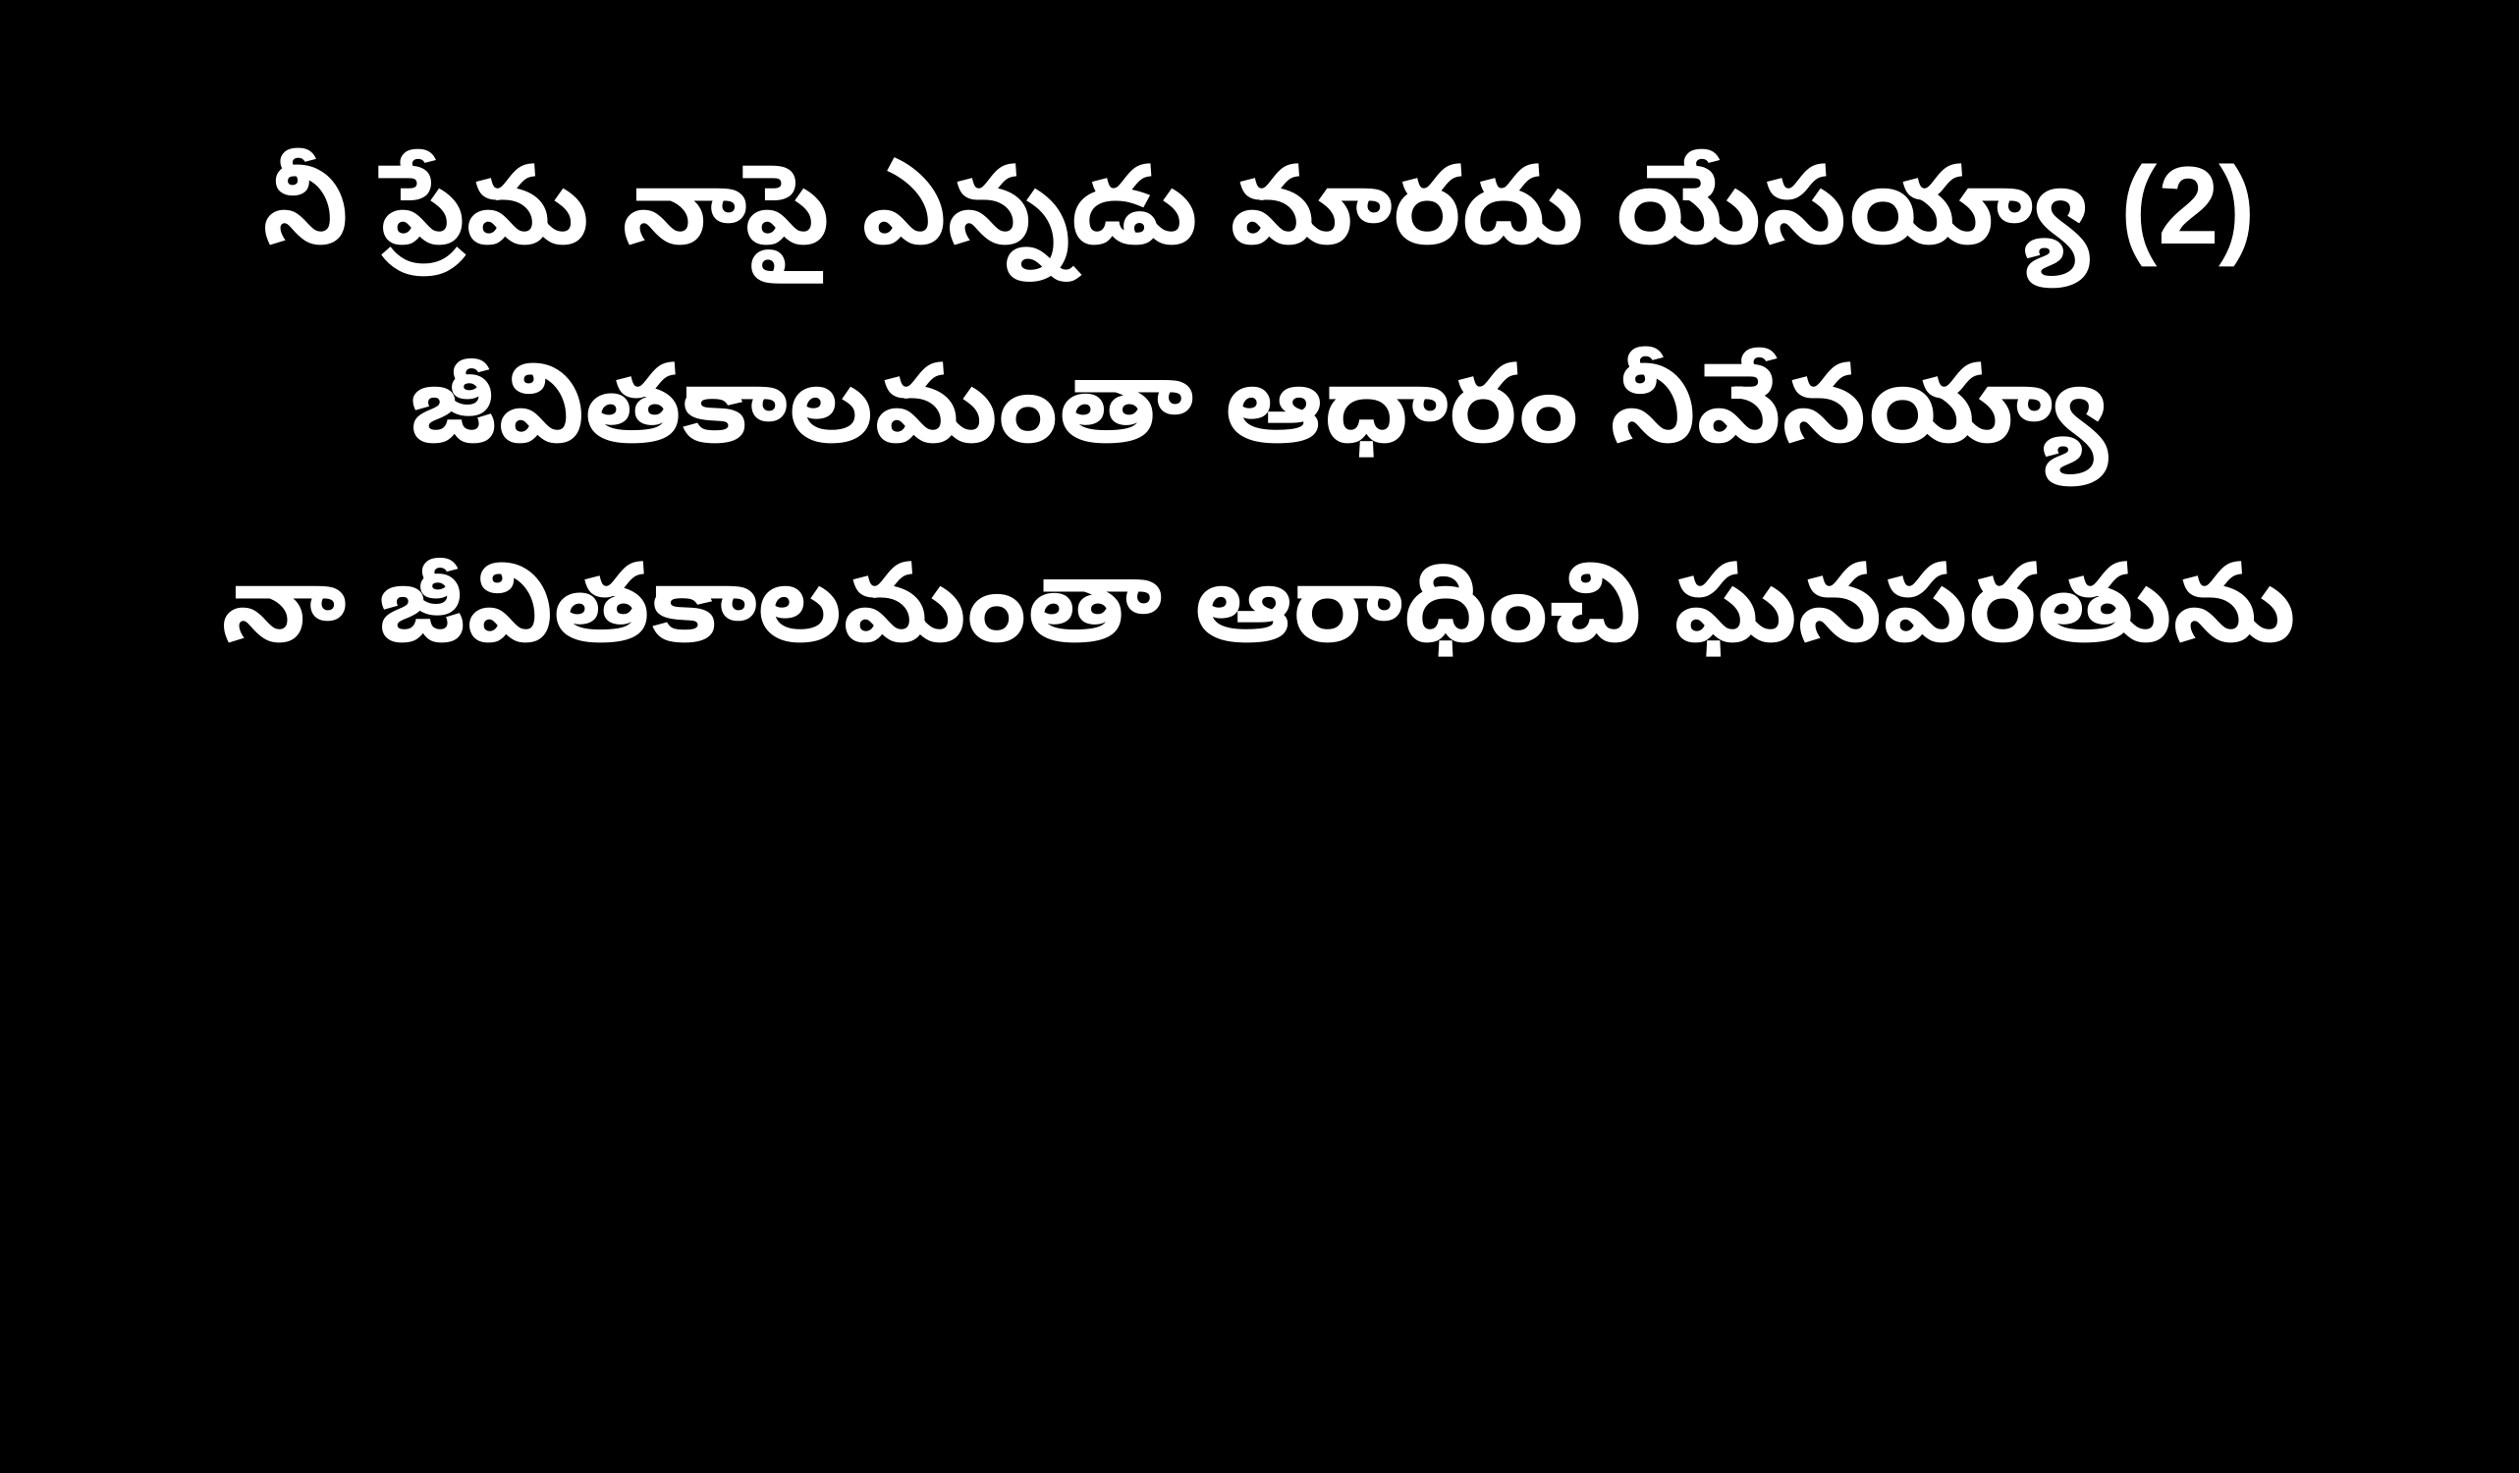

నీ ప్రేమ నాపై ఎన్నడు మారదు యేసయ్యా (2)
జీవితకాలమంతా ఆధారం నీవేనయ్యా
నా జీవితకాలమంతా ఆరాధించి ఘనపరతును